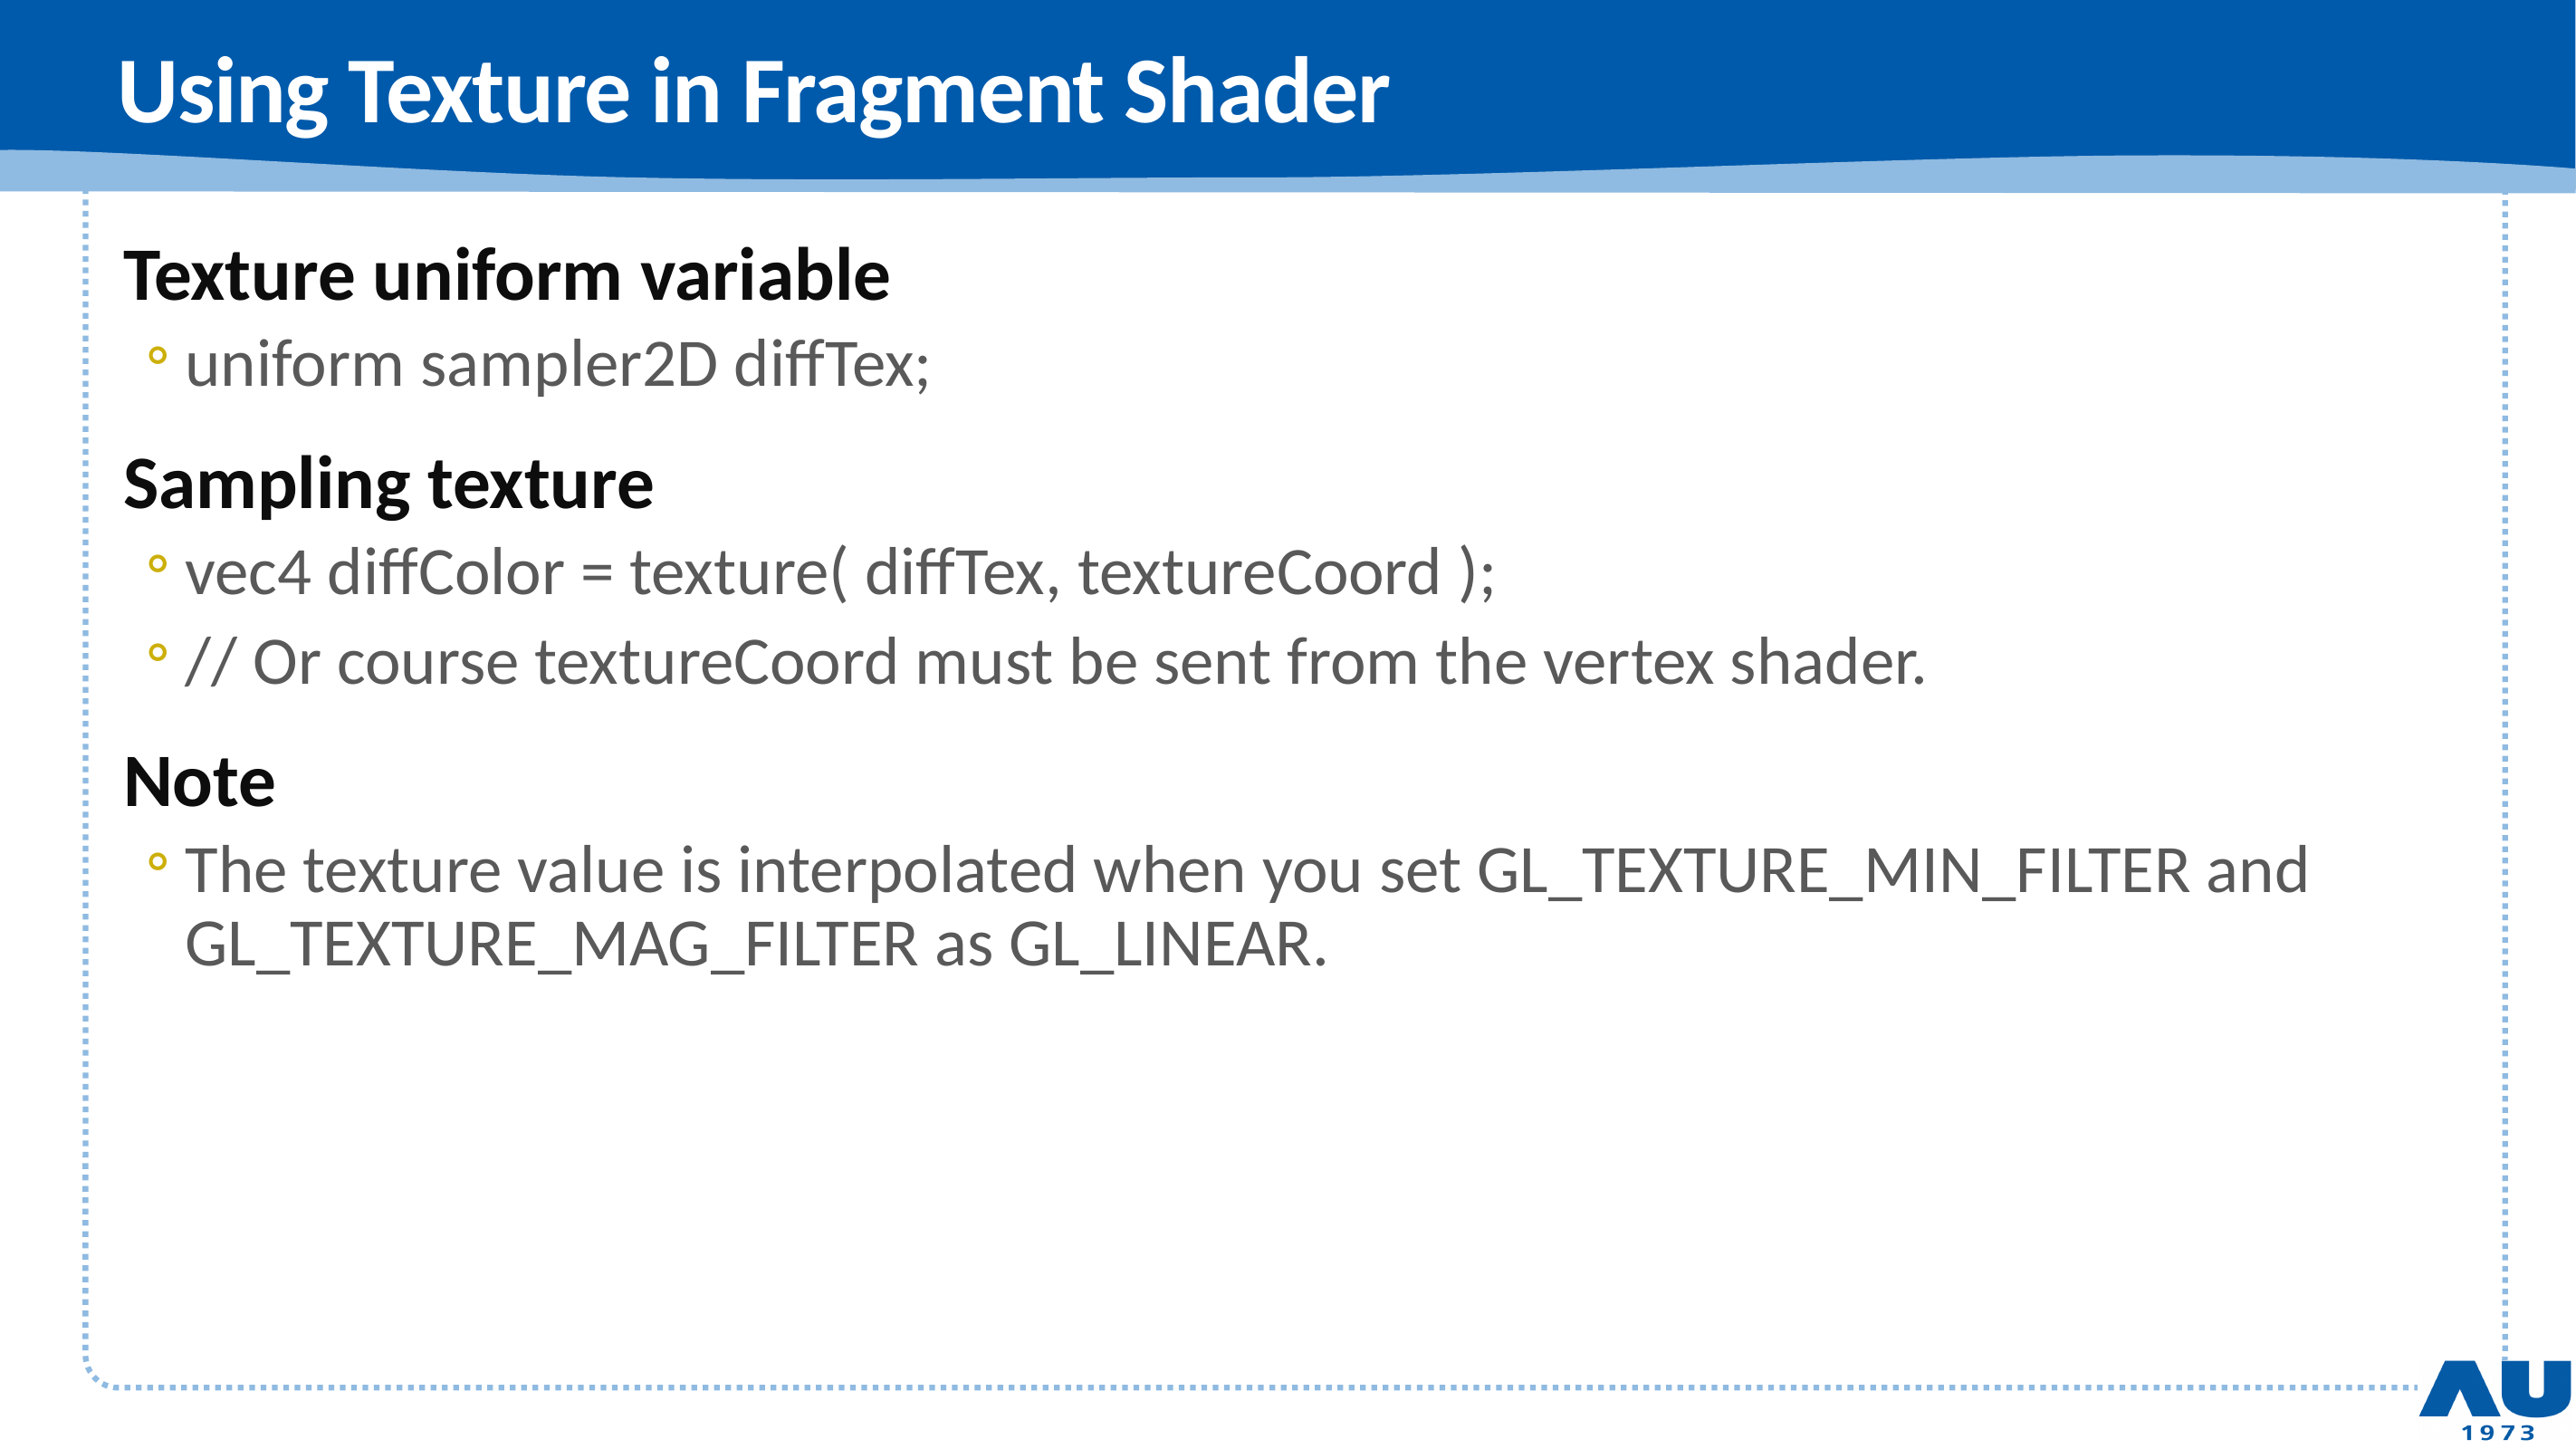

# Using Texture in Fragment Shader
Texture uniform variable
uniform sampler2D diffTex;
Sampling texture
vec4 diffColor = texture( diffTex, textureCoord );
// Or course textureCoord must be sent from the vertex shader.
Note
The texture value is interpolated when you set GL_TEXTURE_MIN_FILTER and GL_TEXTURE_MAG_FILTER as GL_LINEAR.